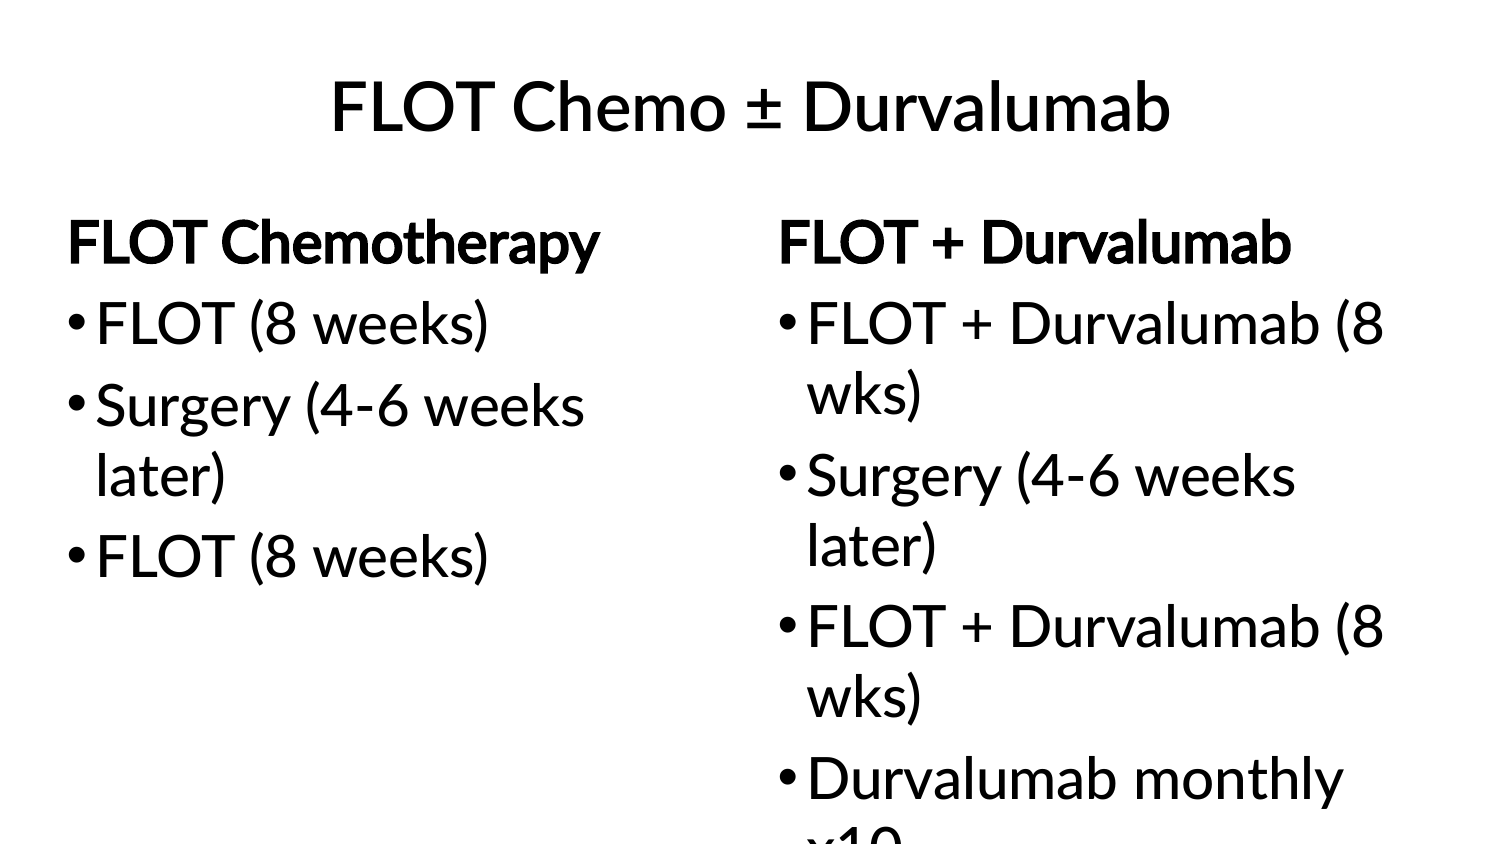

# FLOT Chemo ± Durvalumab
FLOT Chemotherapy
FLOT (8 weeks)
Surgery (4-6 weeks later)
FLOT (8 weeks)
FLOT + Durvalumab
FLOT + Durvalumab (8 wks)
Surgery (4-6 weeks later)
FLOT + Durvalumab (8 wks)
Durvalumab monthly x10